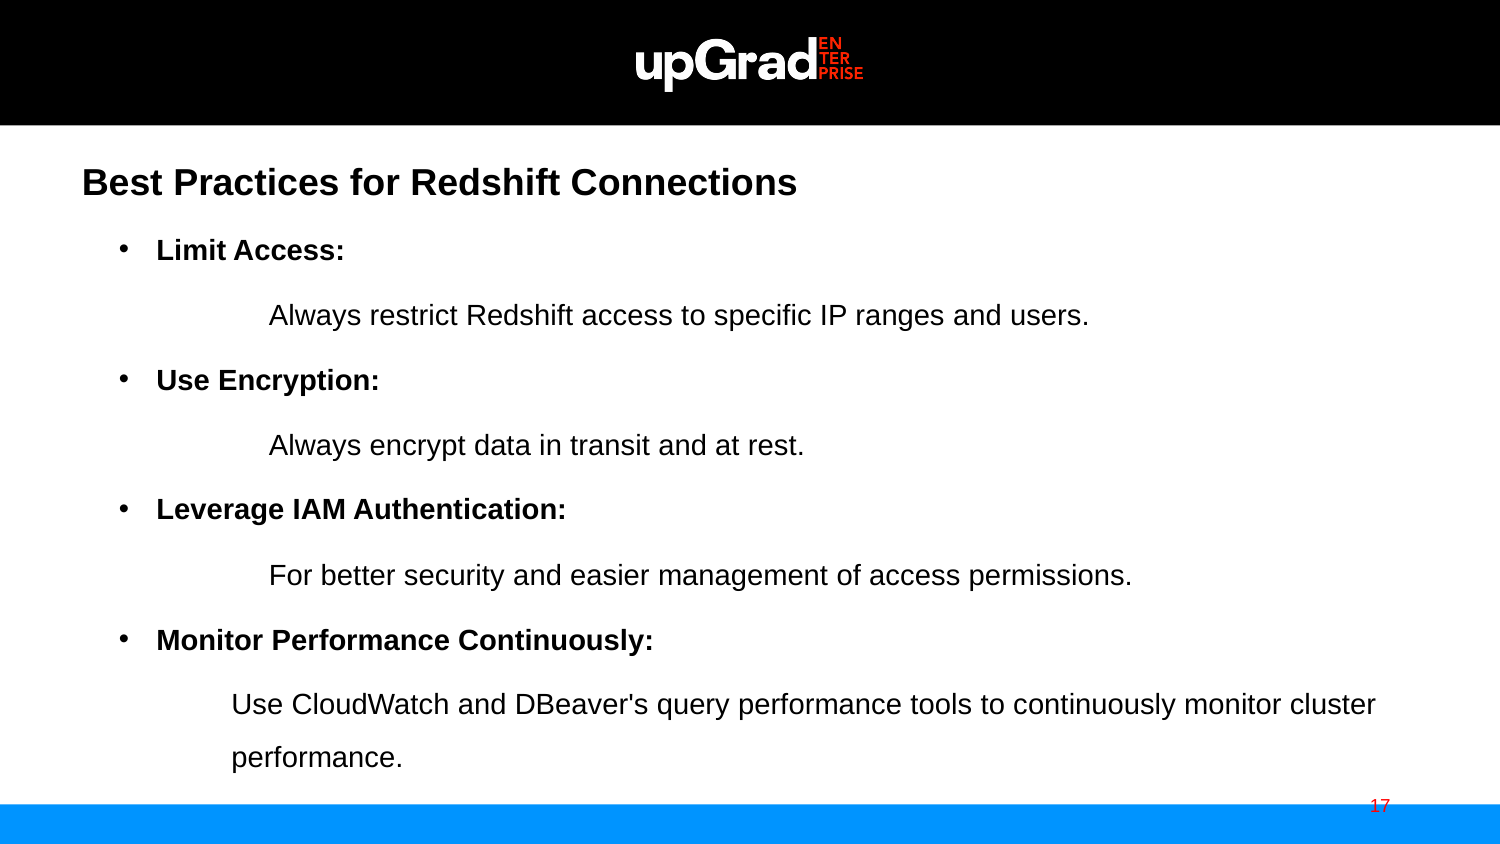

Best Practices for Redshift Connections
Limit Access:
	Always restrict Redshift access to specific IP ranges and users.
Use Encryption:
	Always encrypt data in transit and at rest.
Leverage IAM Authentication:
	For better security and easier management of access permissions.
Monitor Performance Continuously:
	Use CloudWatch and DBeaver's query performance tools to continuously monitor cluster performance.
17